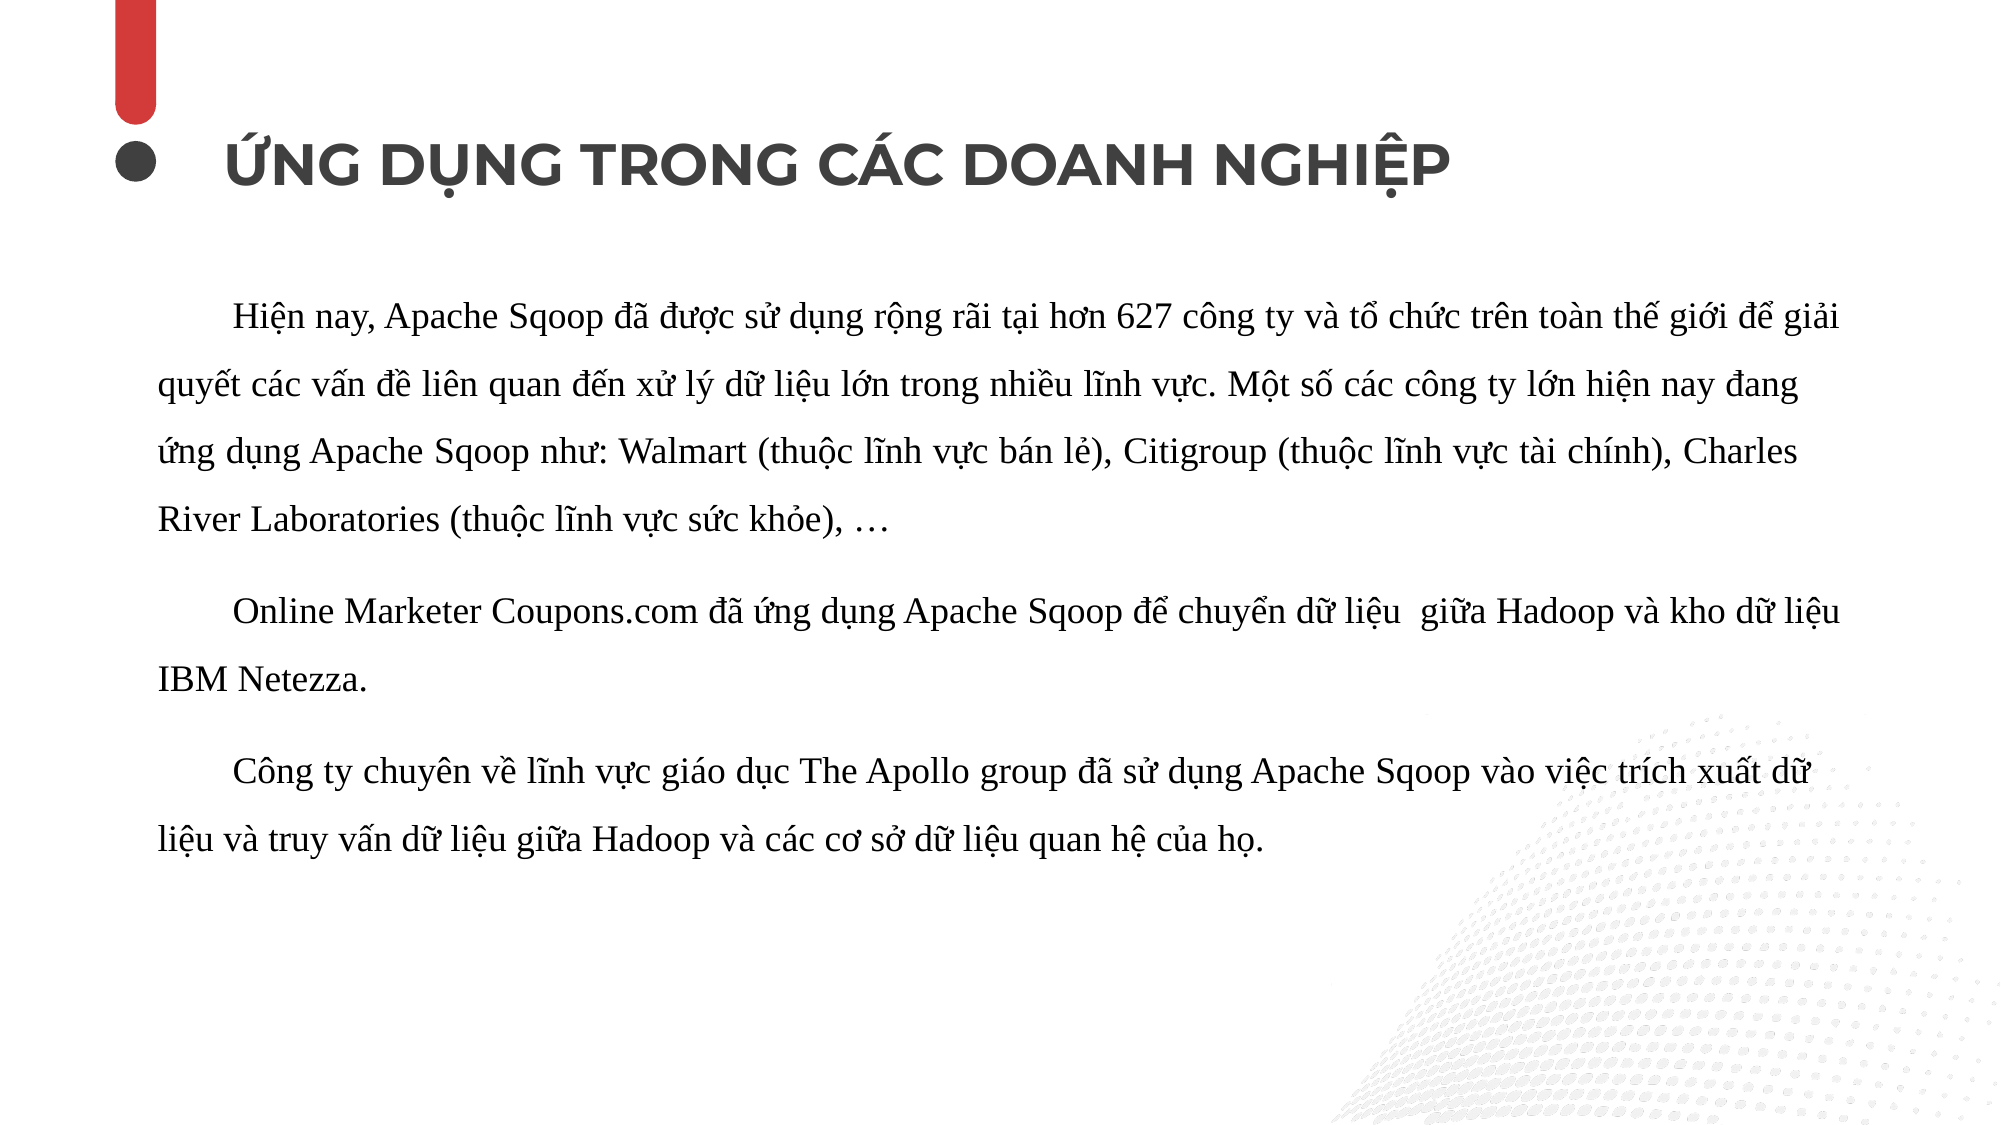

ỨNG DỤNG TRONG CÁC DOANH NGHIỆP
Hiện nay, Apache Sqoop đã được sử dụng rộng rãi tại hơn 627 công ty và tổ chức trên toàn thế giới để giải quyết các vấn đề liên quan đến xử lý dữ liệu lớn trong nhiều lĩnh vực. Một số các công ty lớn hiện nay đang     ứng dụng Apache Sqoop như: Walmart (thuộc lĩnh vực bán lẻ), Citigroup (thuộc lĩnh vực tài chính), Charles     River Laboratories (thuộc lĩnh vực sức khỏe), …
Online Marketer Coupons.com đã ứng dụng Apache Sqoop để chuyển dữ liệu  giữa Hadoop và kho dữ liệu IBM Netezza.
Công ty chuyên về lĩnh vực giáo dục The Apollo group đã sử dụng Apache Sqoop vào việc trích xuất dữ    liệu và truy vấn dữ liệu giữa Hadoop và các cơ sở dữ liệu quan hệ của họ.